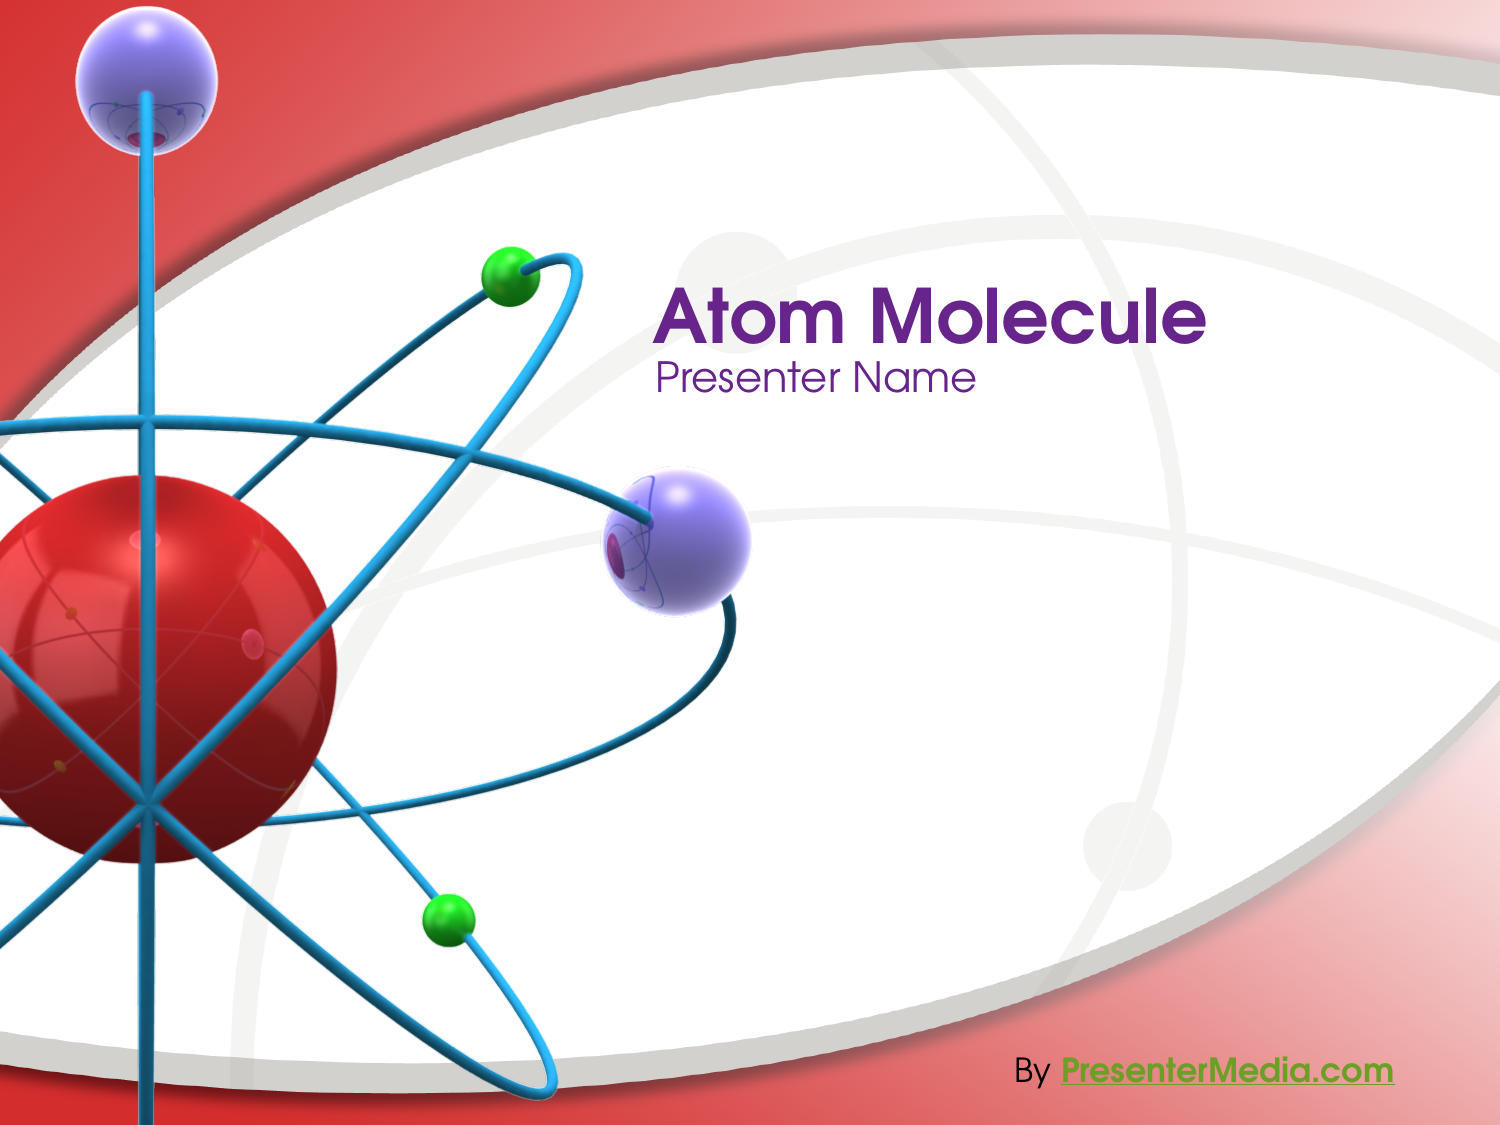

# Atom Molecule
Presenter Name
By PresenterMedia.com